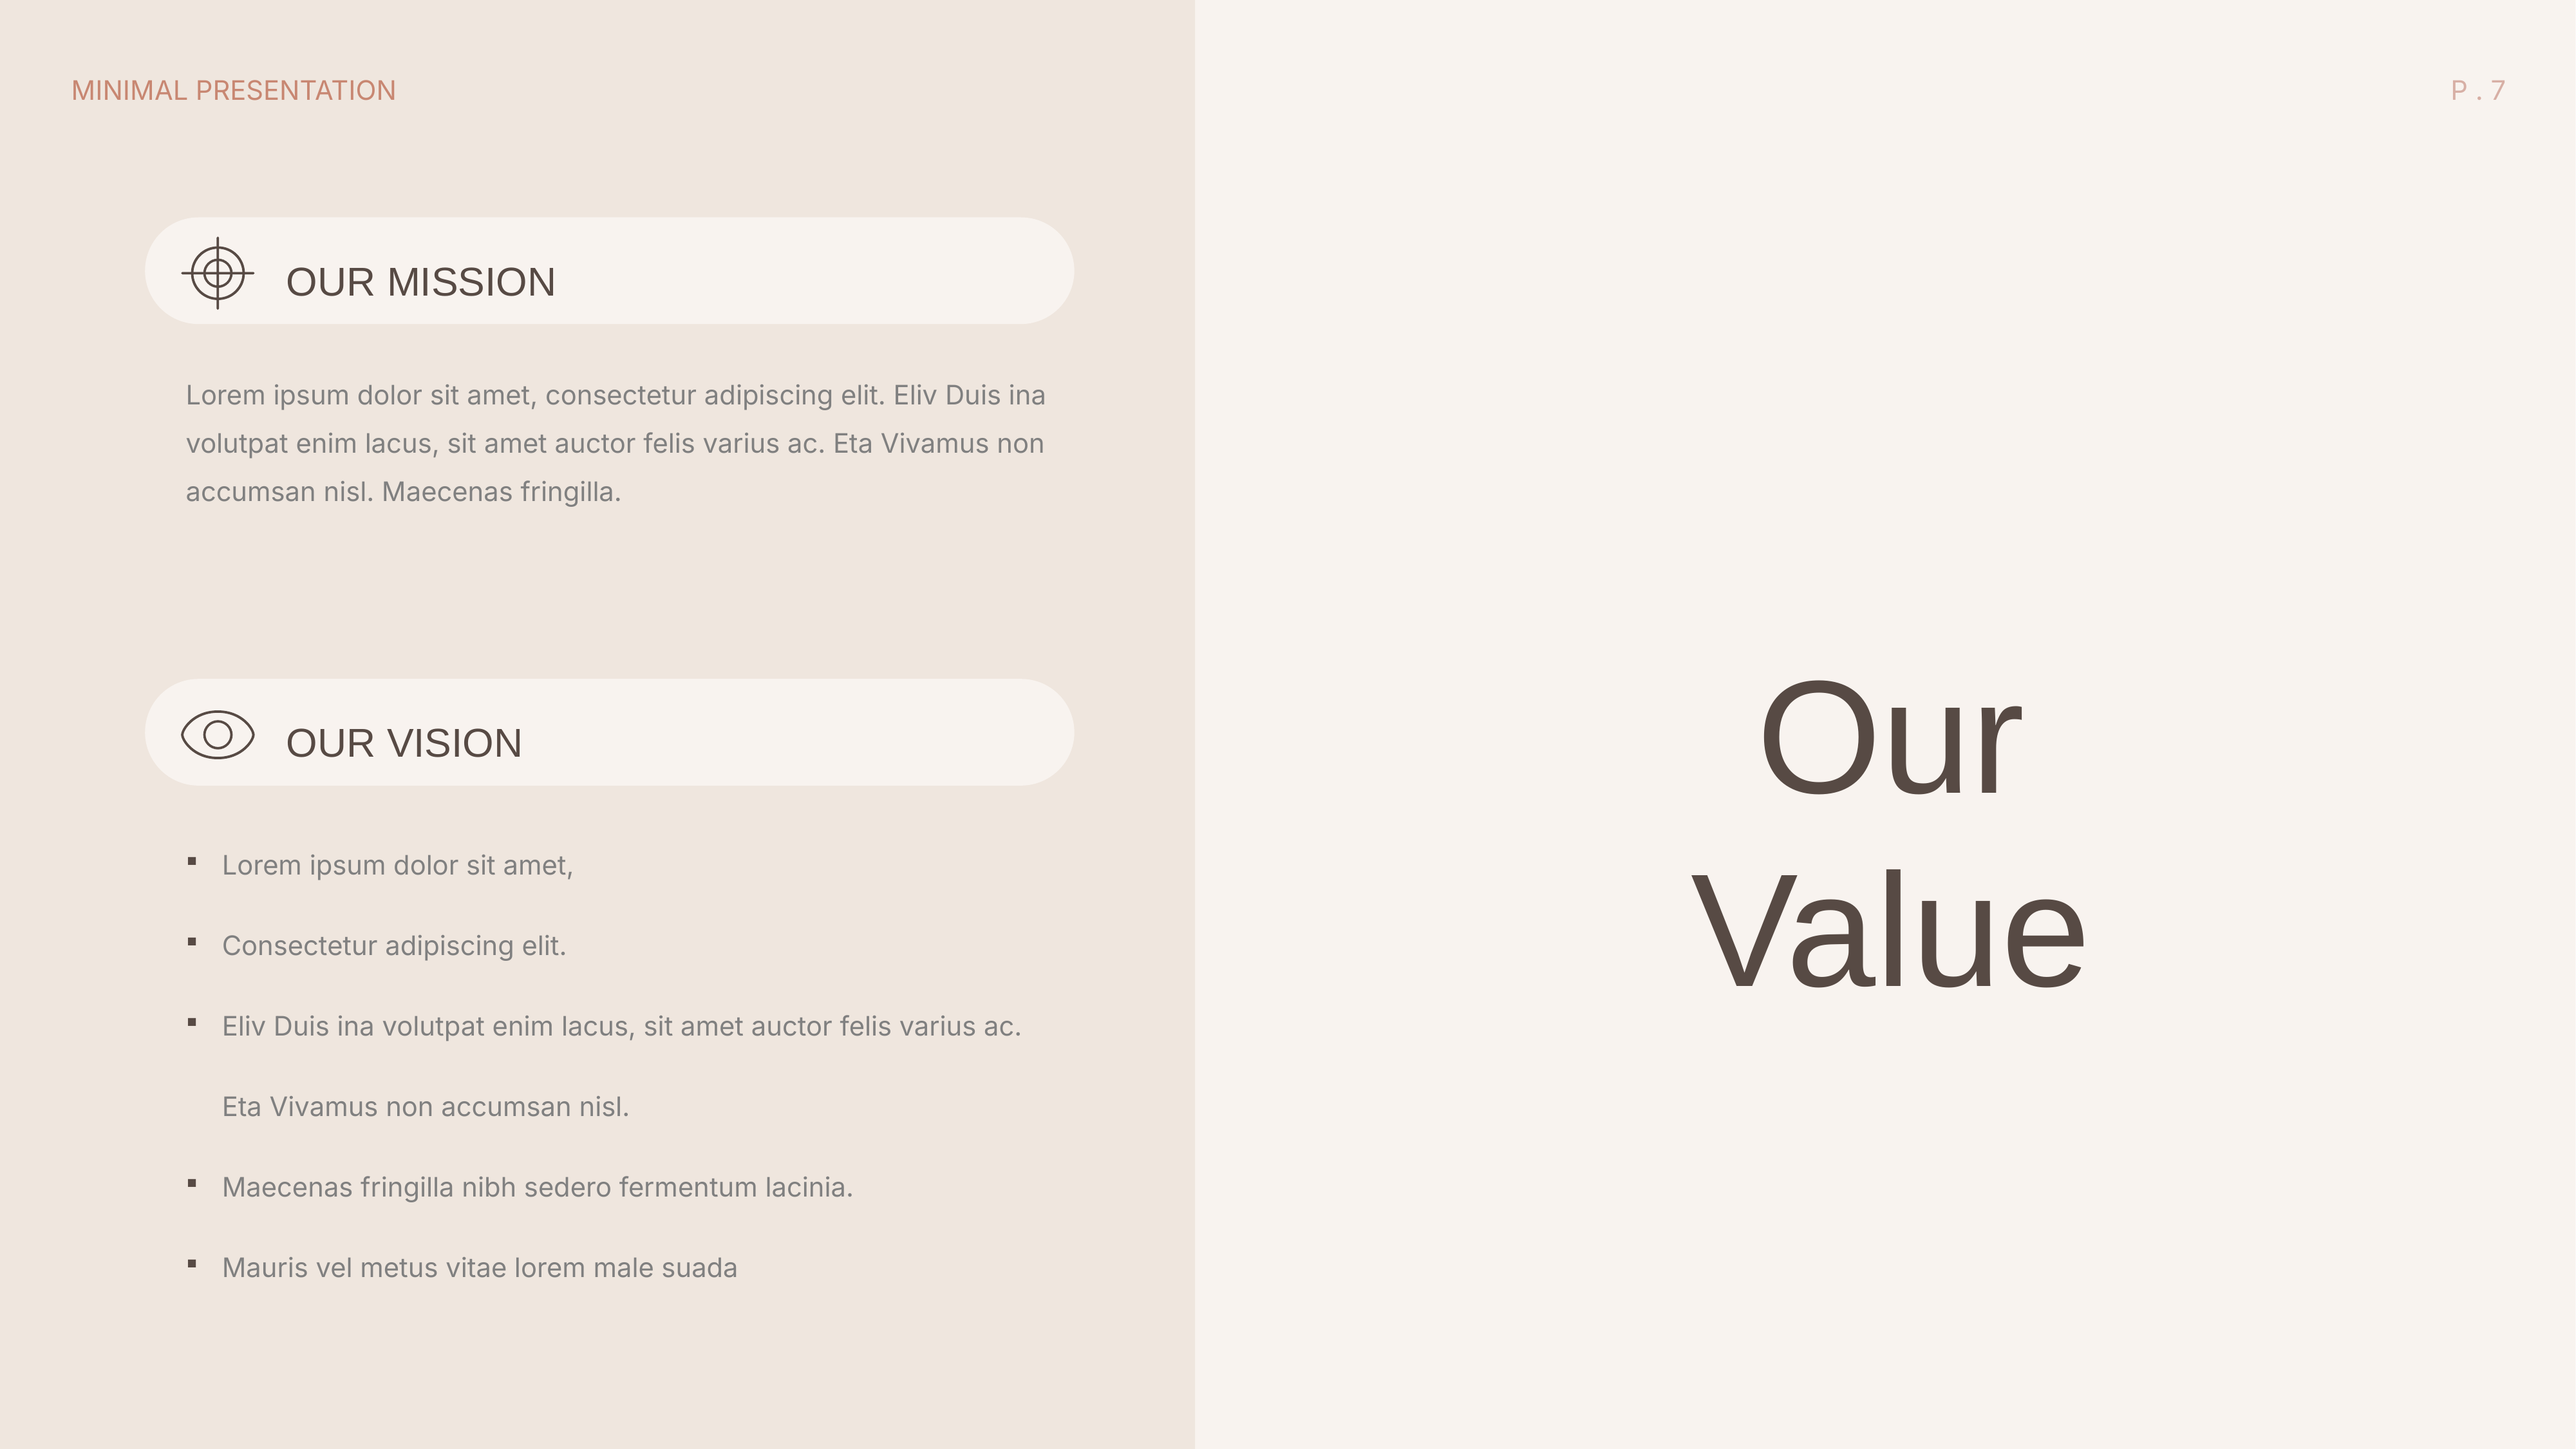

MINIMAL PRESENTATION
P . 7

OUR MISSION

Lorem ipsum dolor sit amet, consectetur adipiscing elit. Eliv Duis ina volutpat enim lacus, sit amet auctor felis varius ac. Eta Vivamus non accumsan nisl. Maecenas fringilla.
Our Value

OUR VISION

Lorem ipsum dolor sit amet,
Consectetur adipiscing elit.
Eliv Duis ina volutpat enim lacus, sit amet auctor felis varius ac. Eta Vivamus non accumsan nisl.
Maecenas fringilla nibh sedero fermentum lacinia.
Mauris vel metus vitae lorem male suada